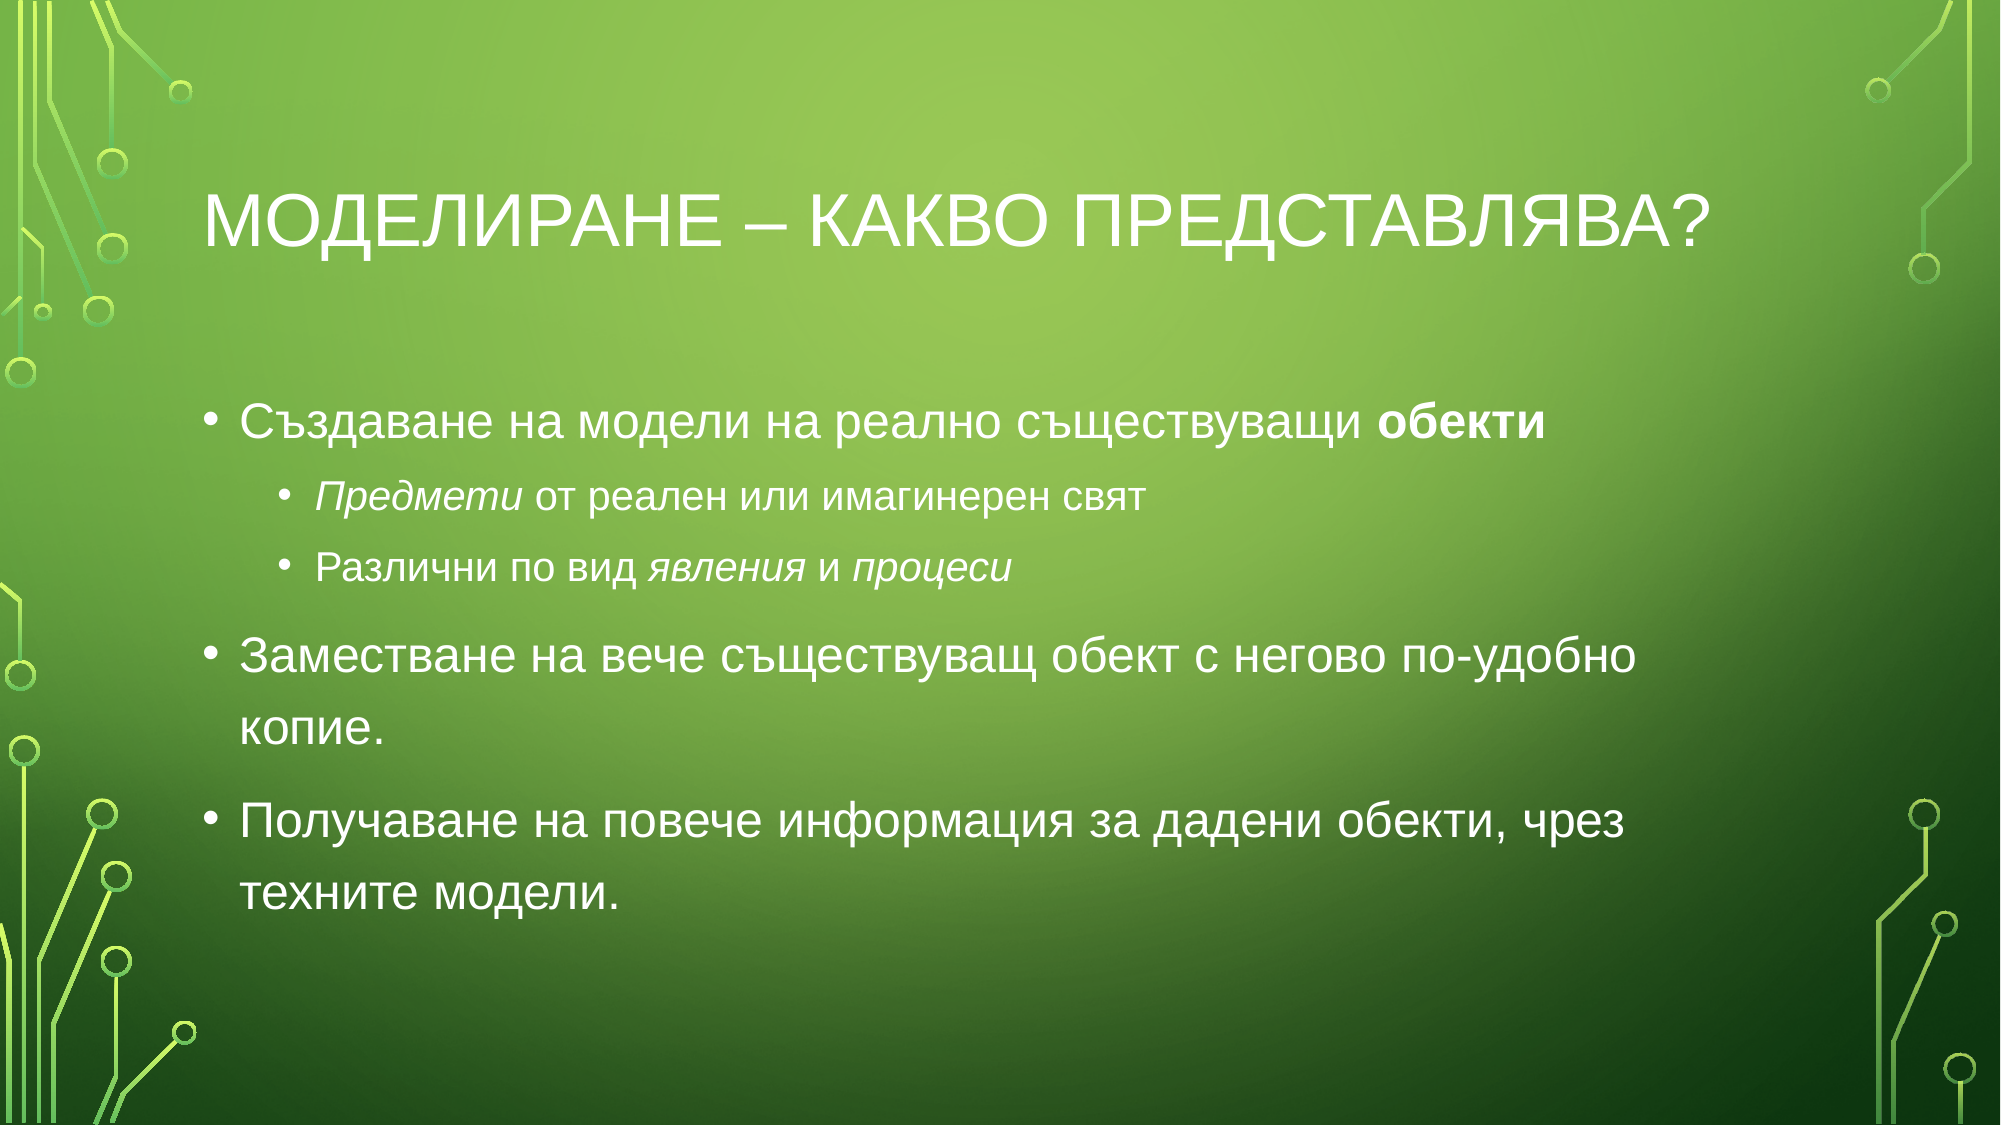

# МОДЕЛИРАНЕ – КАКВО ПРЕДСТАВЛЯВА?
Създаване на модели на реално съществуващи обекти
Предмети от реален или имагинерен свят
Различни по вид явления и процеси
Заместване на вече съществуващ обект с негово по-удобно копие.
Получаване на повече информация за дадени обекти, чрез техните модели.